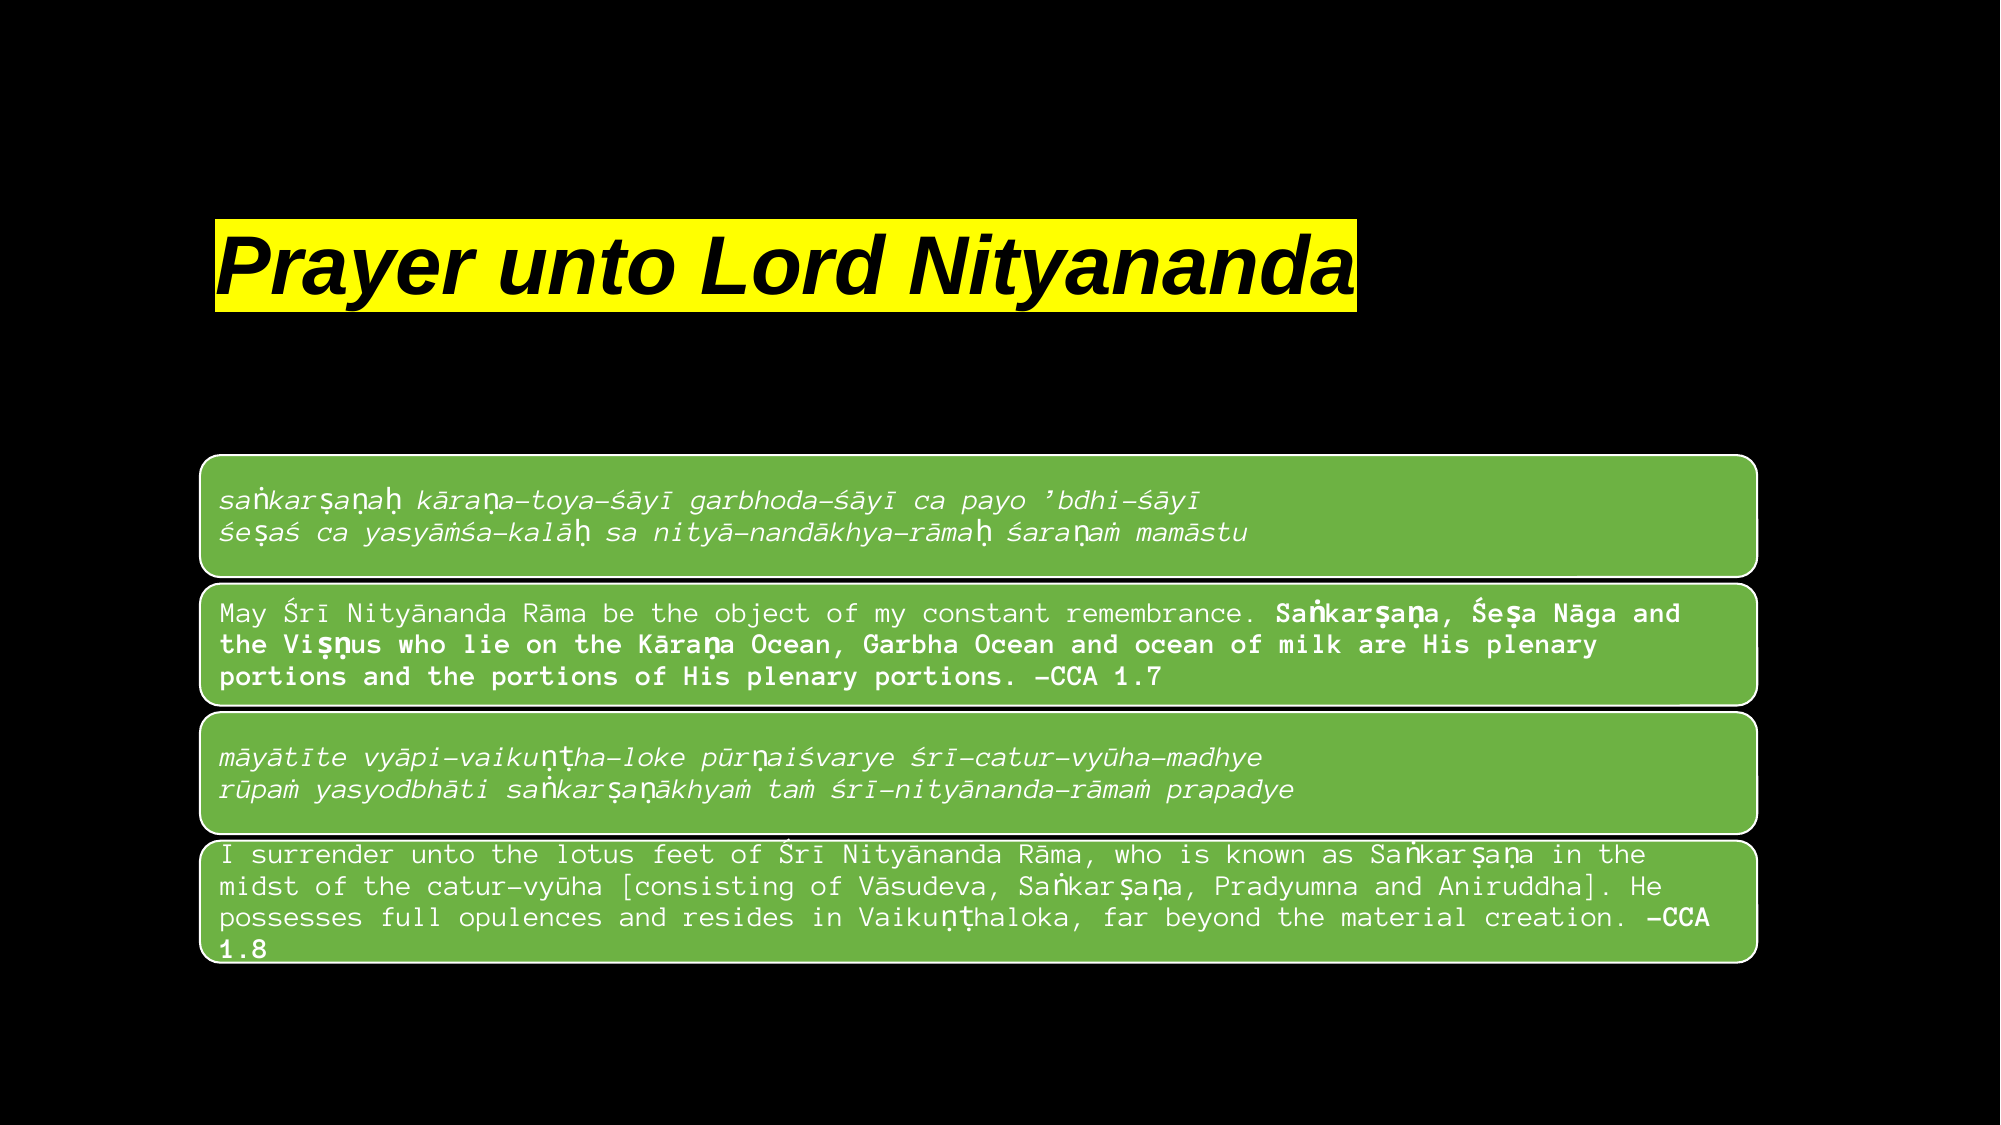

# Prayer unto Lord Nityananda
saṅkarṣaṇaḥ kāraṇa-toya-śāyī garbhoda-śāyī ca payo ’bdhi-śāyī
śeṣaś ca yasyāṁśa-kalāḥ sa nityā-nandākhya-rāmaḥ śaraṇaṁ mamāstu
May Śrī Nityānanda Rāma be the object of my constant remembrance. Saṅkarṣaṇa, Śeṣa Nāga and the Viṣṇus who lie on the Kāraṇa Ocean, Garbha Ocean and ocean of milk are His plenary portions and the portions of His plenary portions. -CCA 1.7
māyātīte vyāpi-vaikuṇṭha-loke pūrṇaiśvarye śrī-catur-vyūha-madhye
rūpaṁ yasyodbhāti saṅkarṣaṇākhyaṁ taṁ śrī-nityānanda-rāmaṁ prapadye
I surrender unto the lotus feet of Śrī Nityānanda Rāma, who is known as Saṅkarṣaṇa in the midst of the catur-vyūha [consisting of Vāsudeva, Saṅkarṣaṇa, Pradyumna and Aniruddha]. He possesses full opulences and resides in Vaikuṇṭhaloka, far beyond the material creation. –CCA 1.8